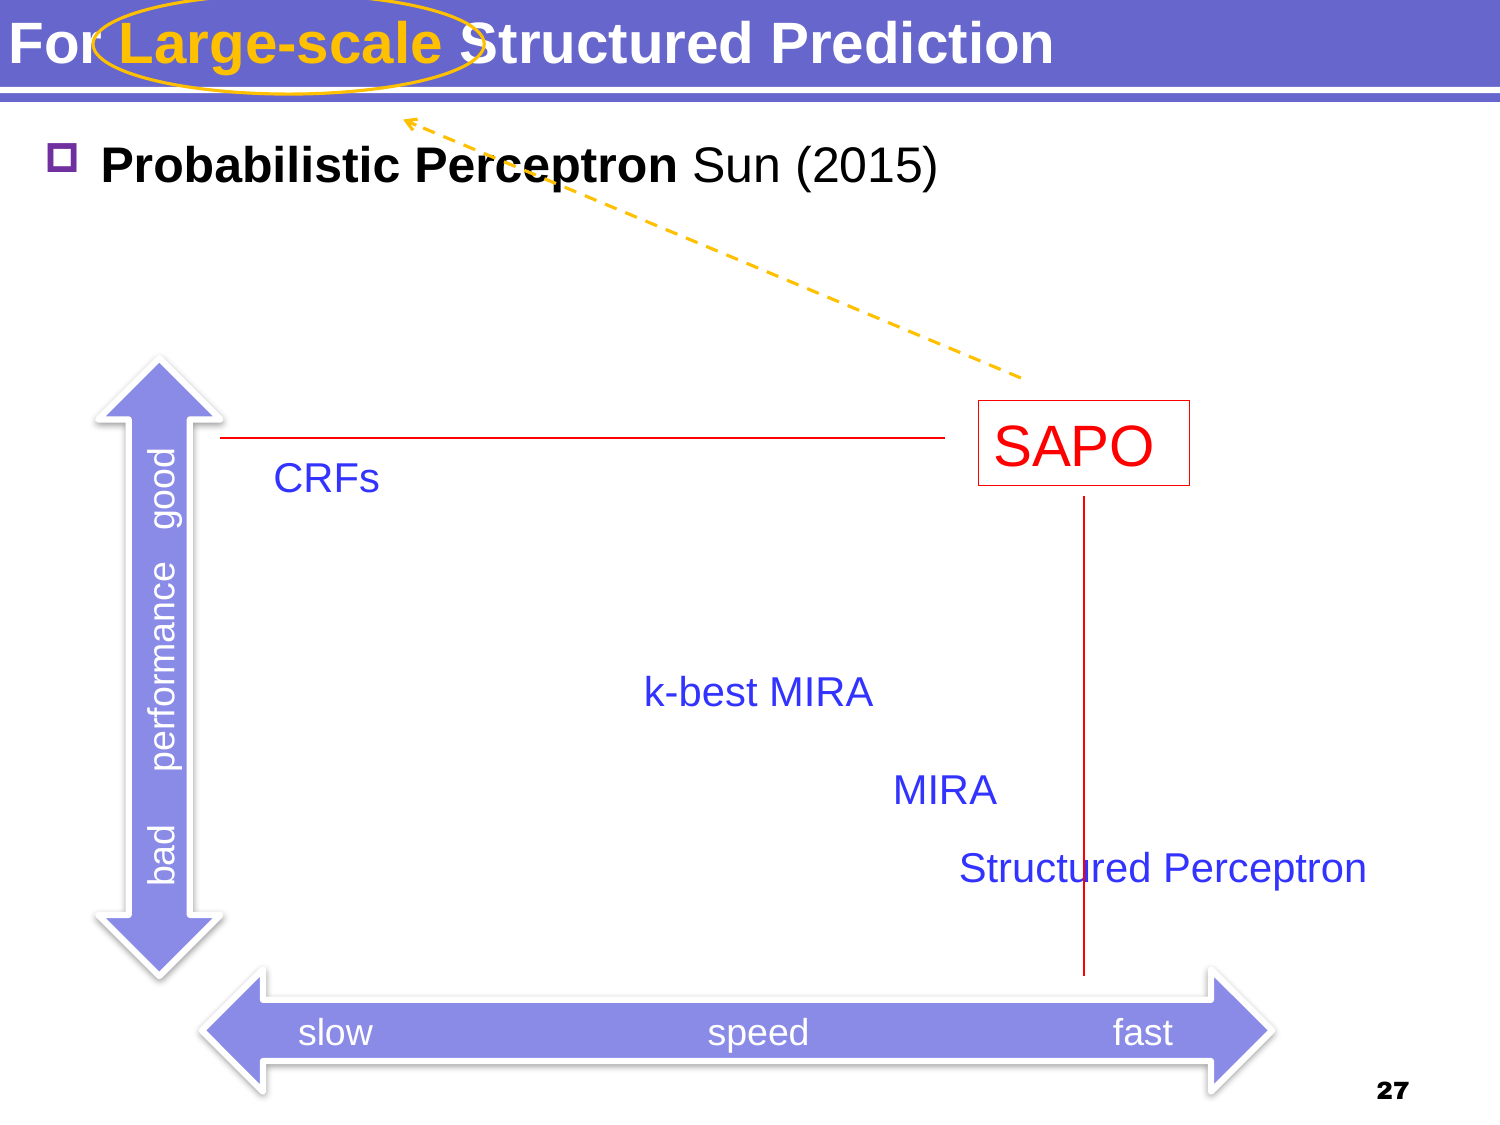

# For Large-scale Structured Prediction
Probabilistic Perceptron Sun (2015)

SAPO
CRFs
bad     performance   good
k-best MIRA
MIRA
Structured Perceptron
slow                                speed                             fast
27